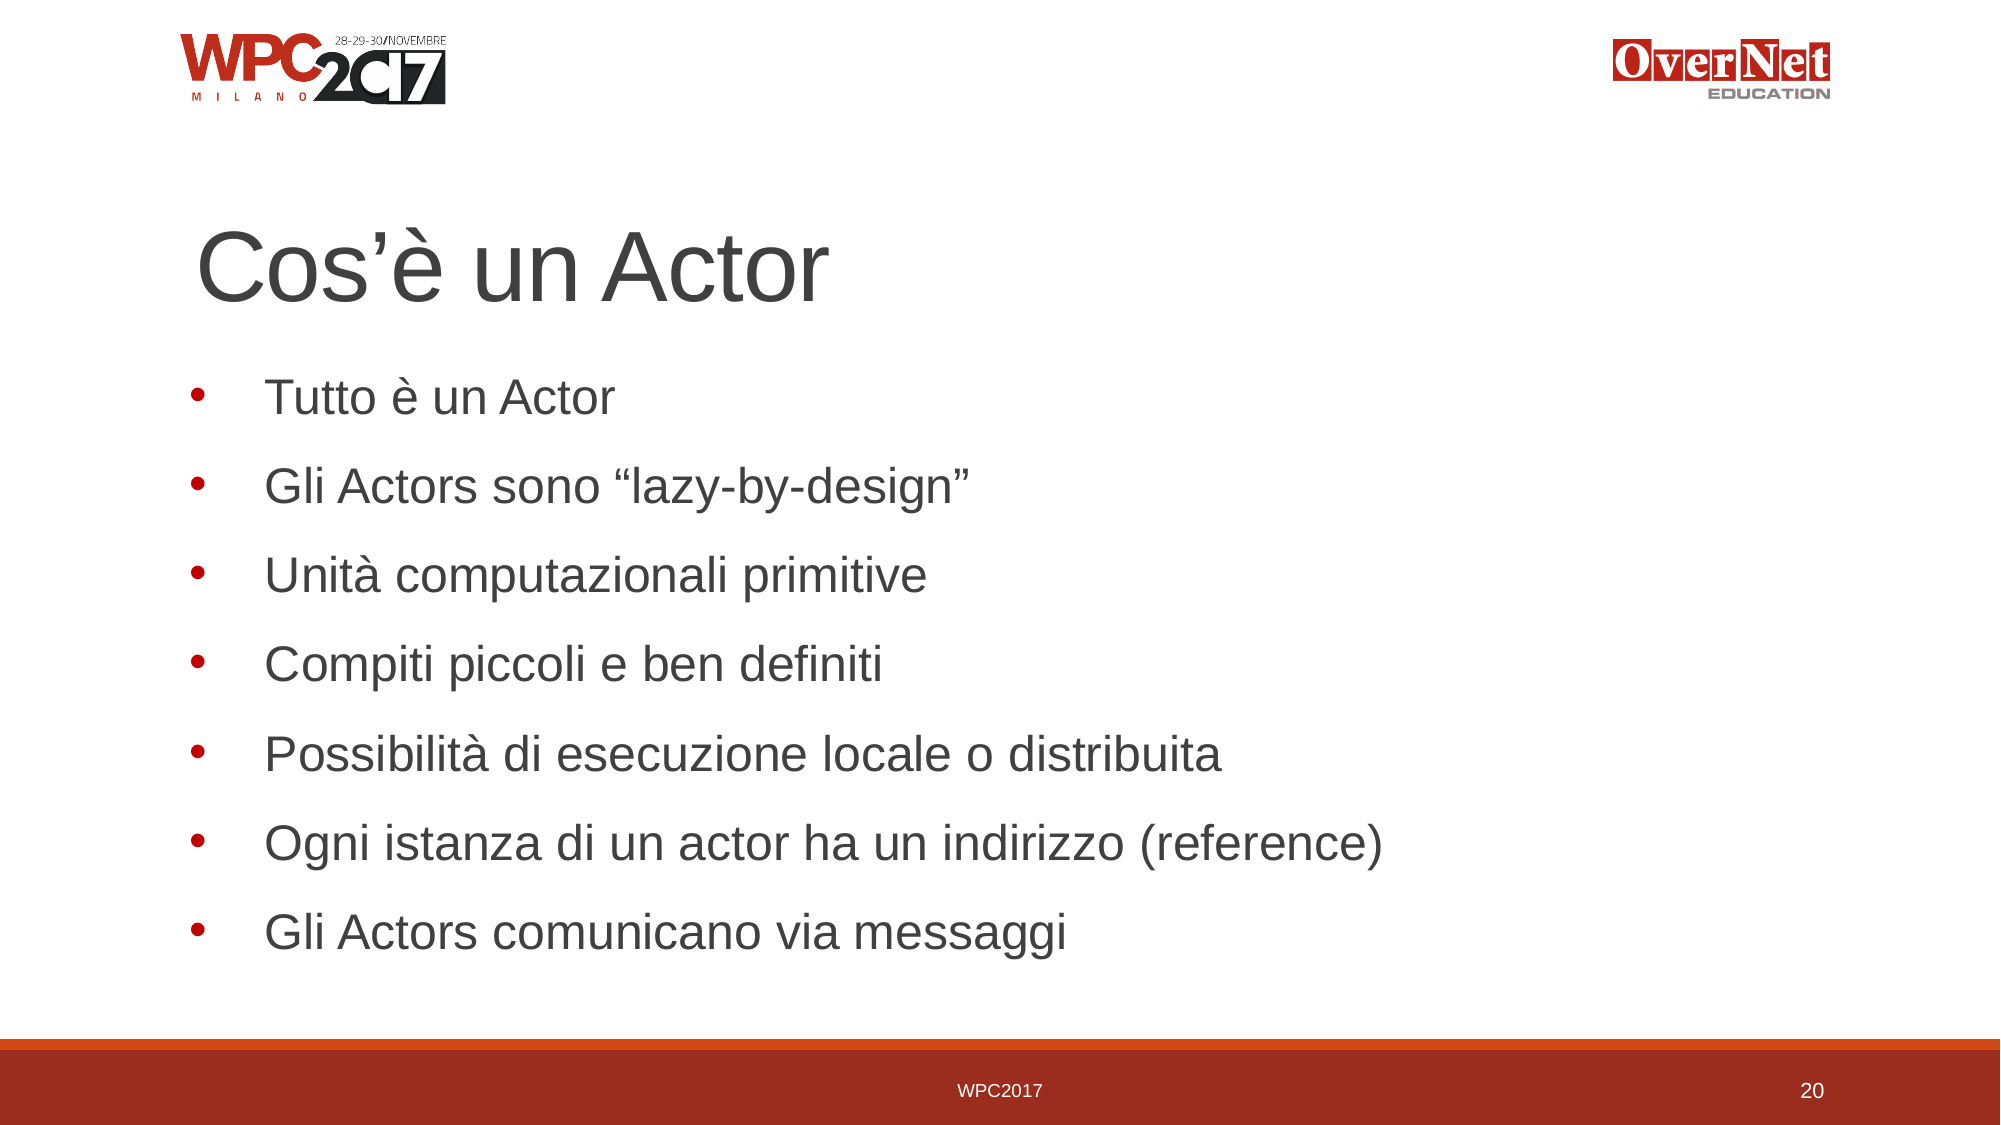

# Cos’è un Actor
Tutto è un Actor
Gli Actors sono “lazy-by-design”
Unità computazionali primitive
Compiti piccoli e ben definiti
Possibilità di esecuzione locale o distribuita
Ogni istanza di un actor ha un indirizzo (reference)
Gli Actors comunicano via messaggi
WPC2017
20